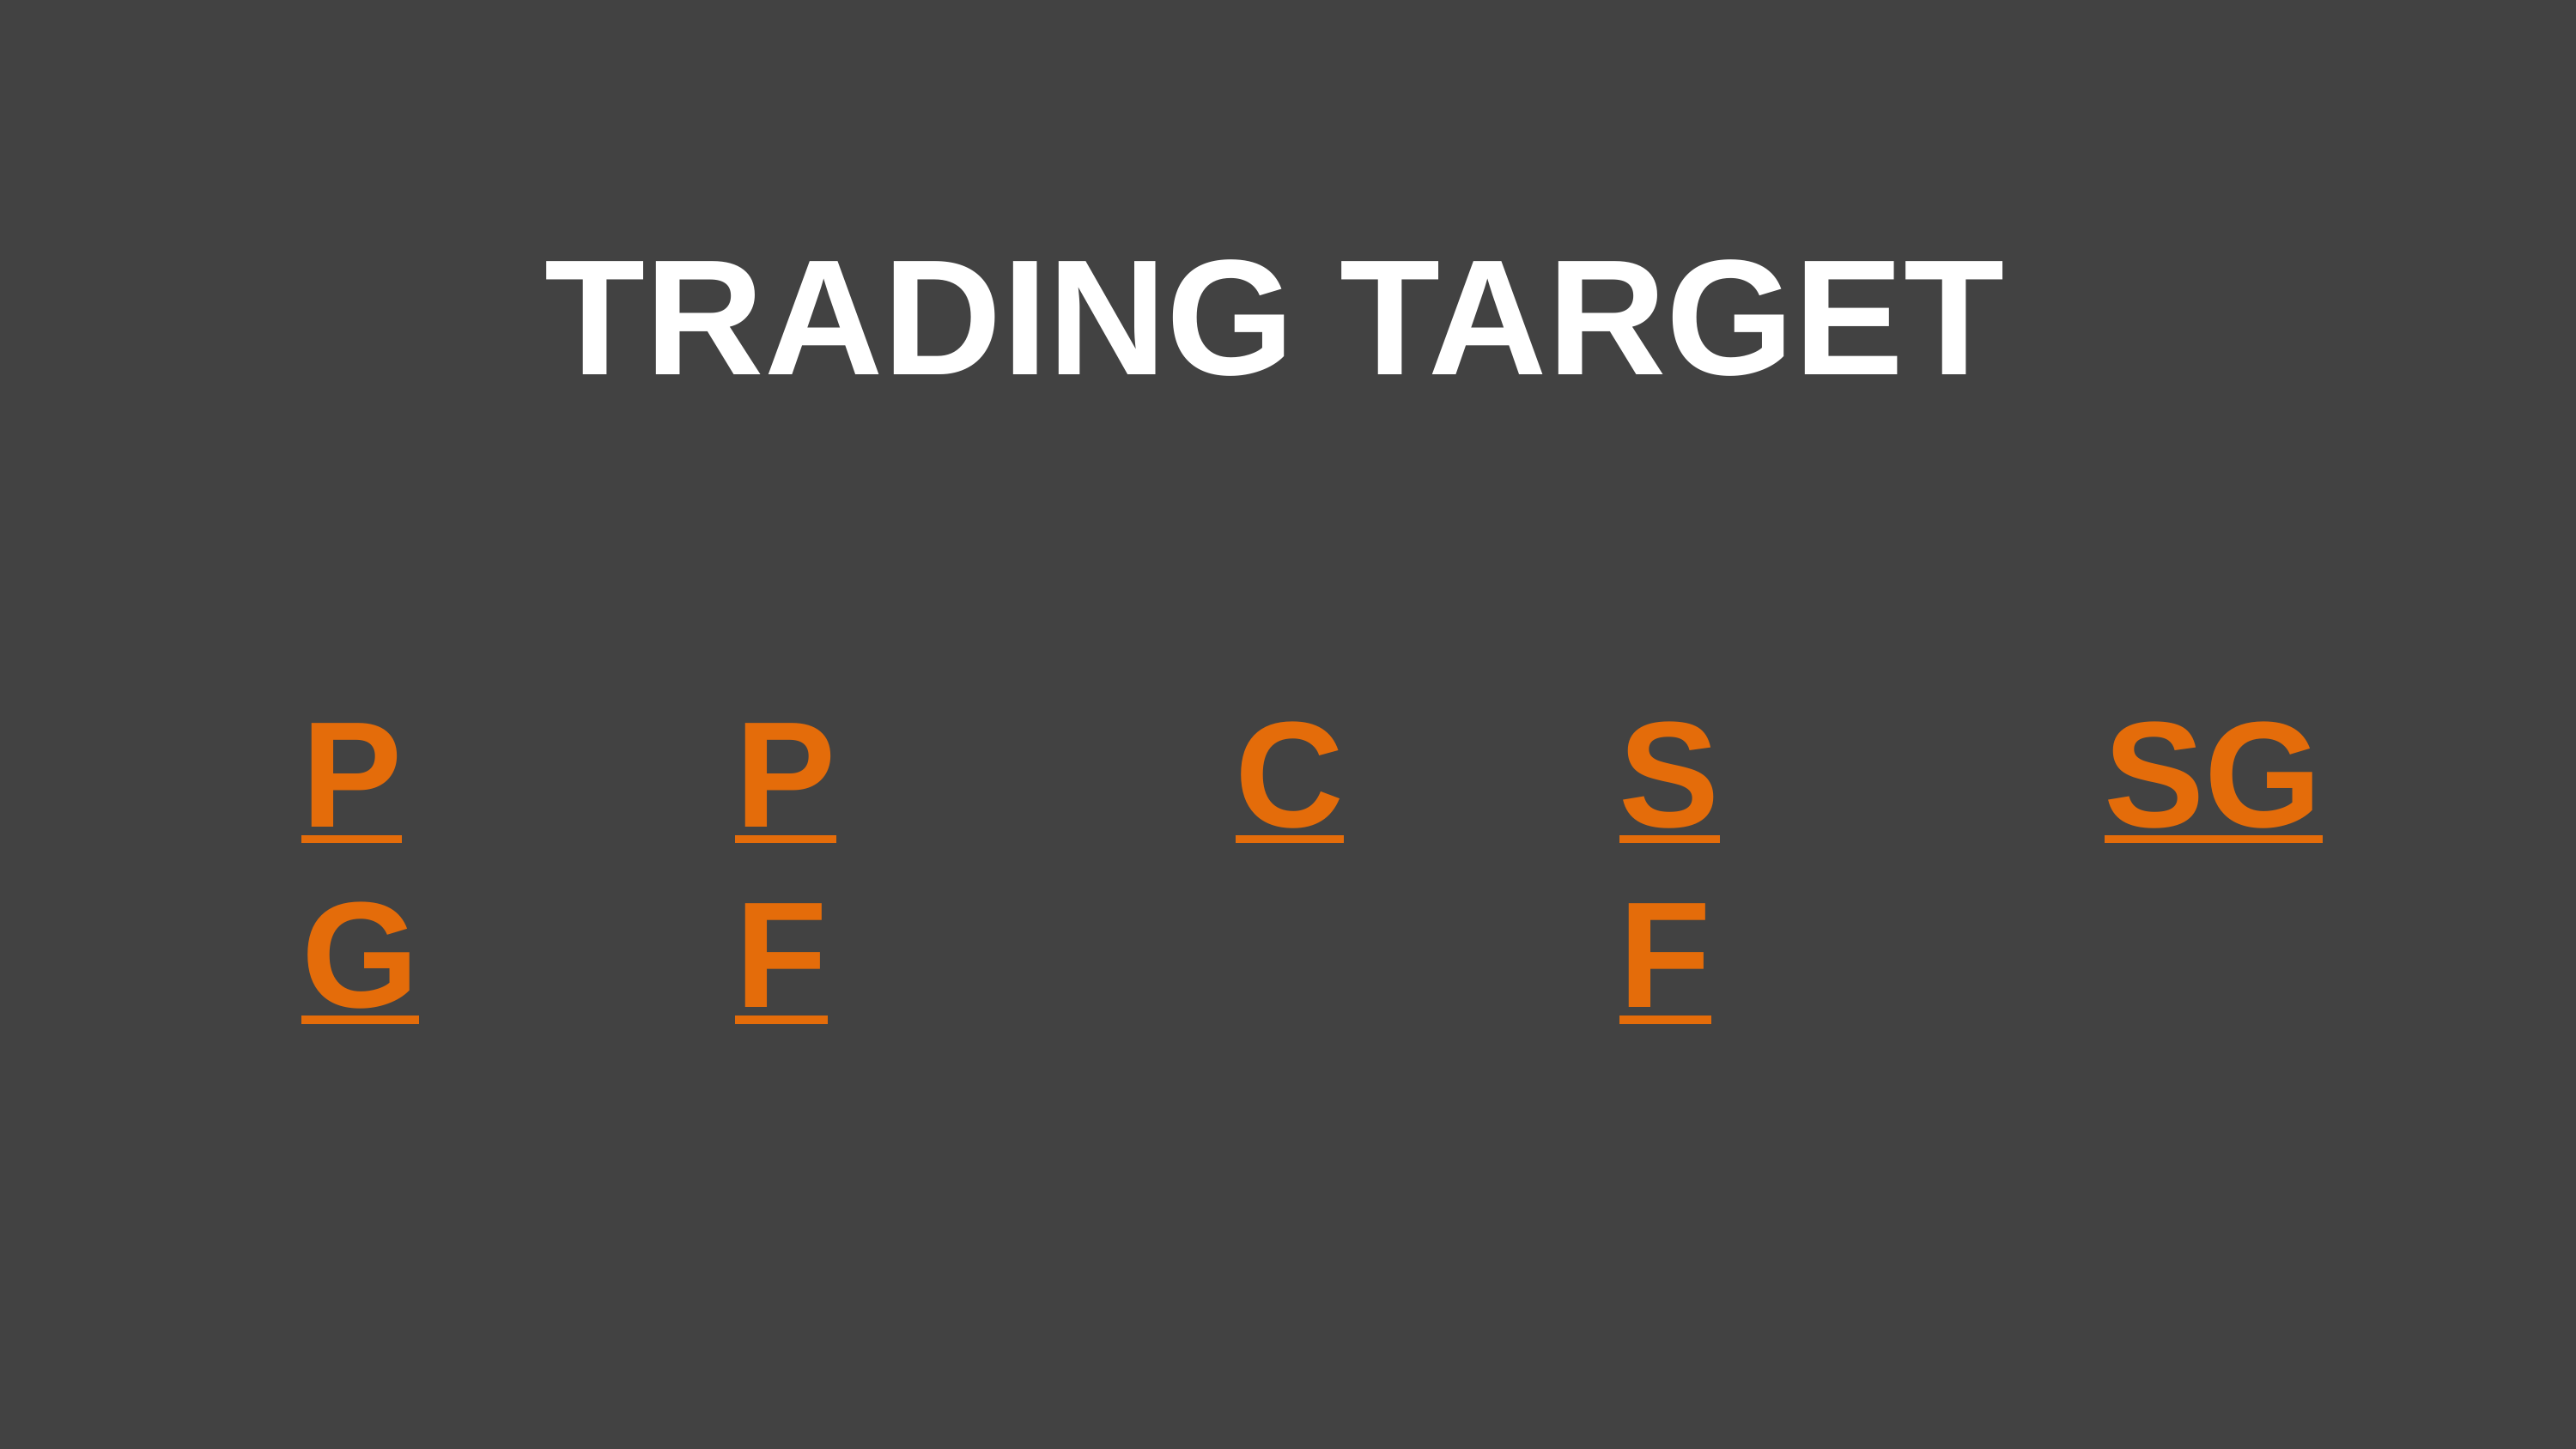

TRADING TARGET
PG
PF
C
SF
SG